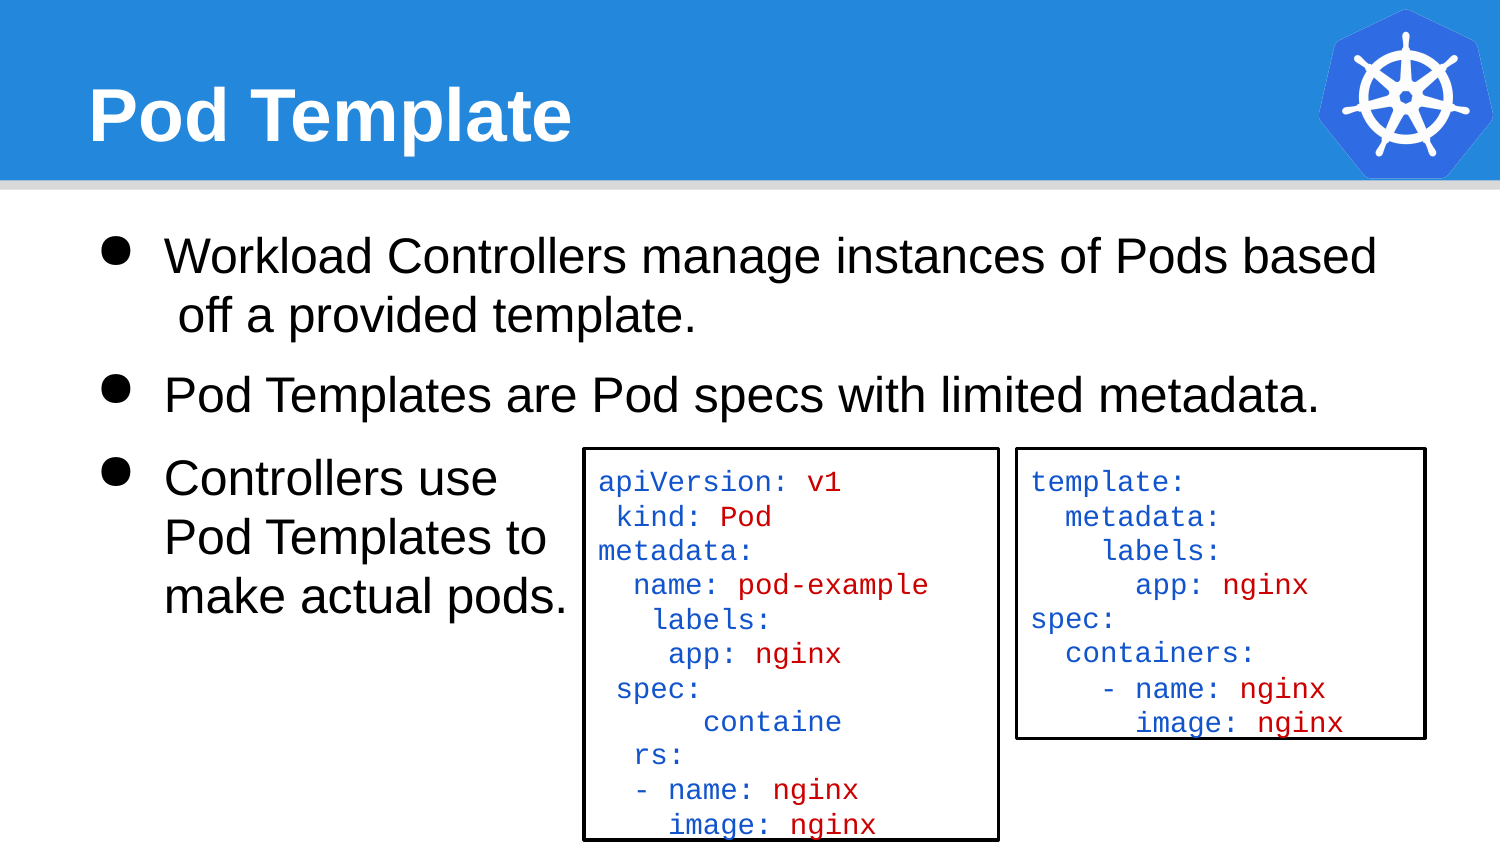

# Pod Template
Workload Controllers manage instances of Pods based  off a provided template.
Pod Templates are Pod specs with limited metadata.
Controllers use  Pod Templates to  make actual pods.
apiVersion: v1  kind: Pod  metadata:
name: pod-example  labels:
app: nginx  spec:
containers:
- name: nginx  image: nginx
template:  metadata:
labels:  app: nginx
spec:
containers:
- name: nginx  image: nginx